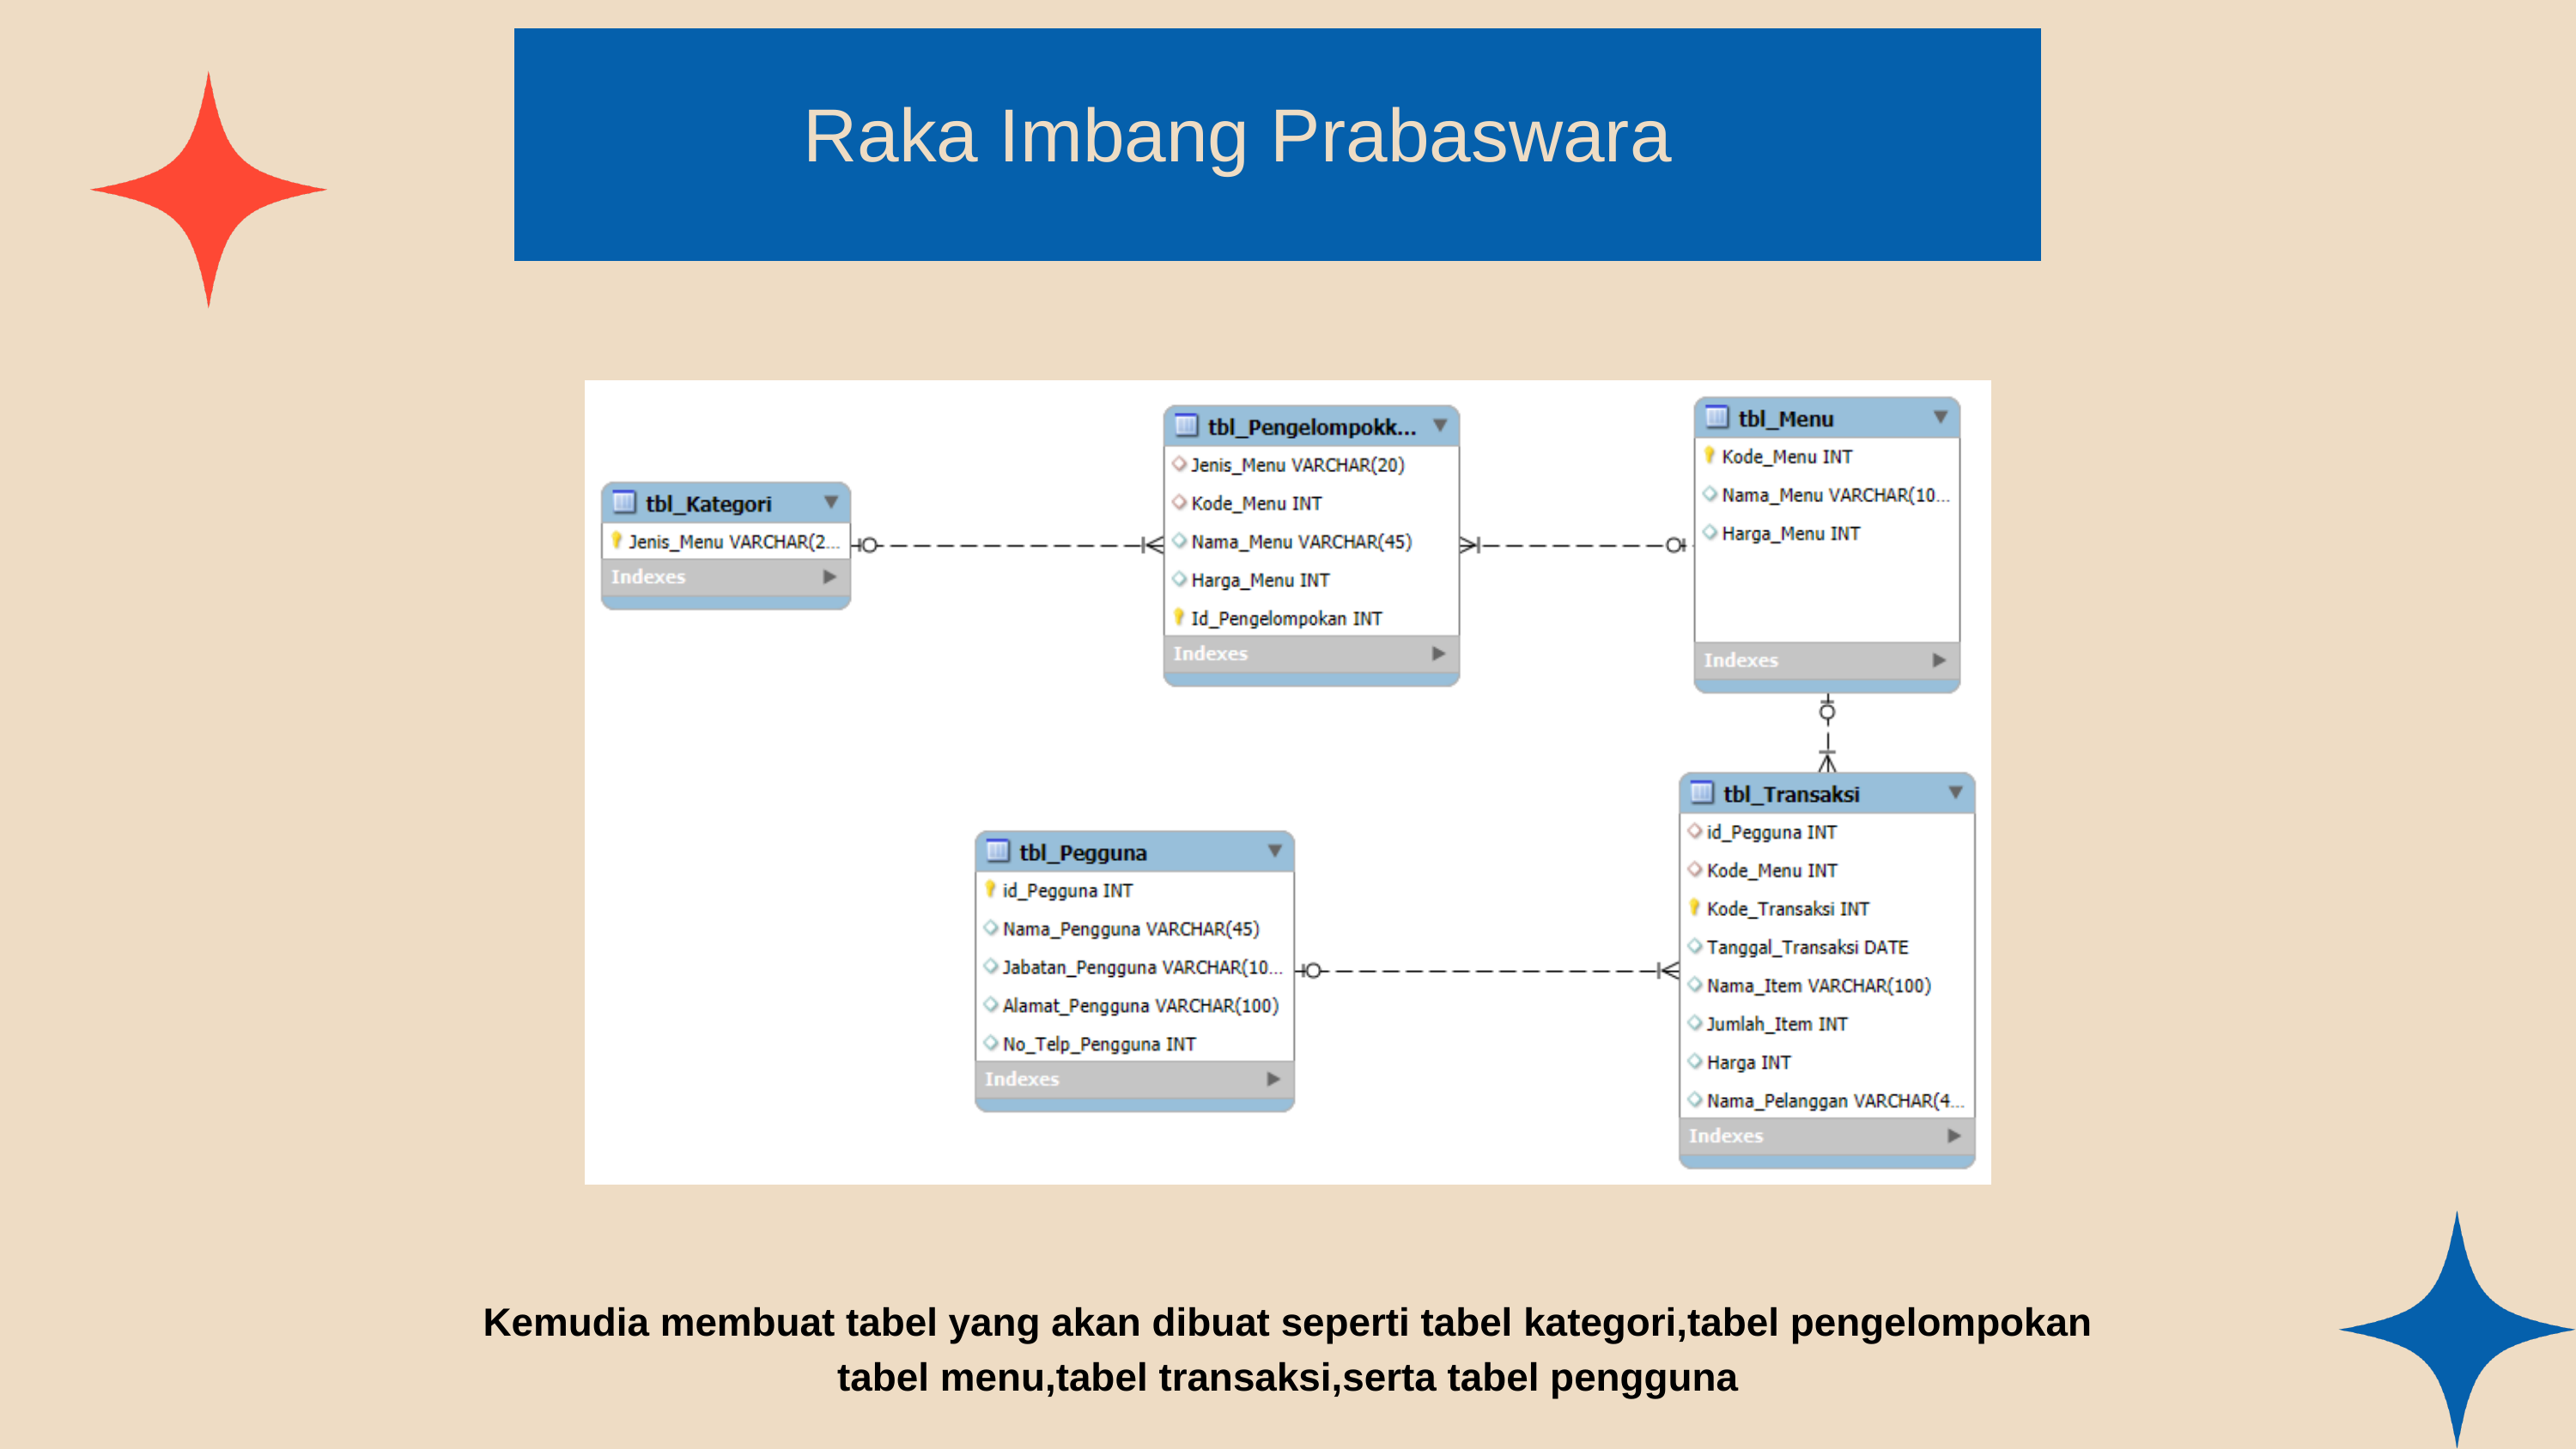

Raka Imbang Prabaswara

Kemudia membuat tabel yang akan dibuat seperti tabel kategori,tabel pengelompokan
tabel menu,tabel transaksi,serta tabel pengguna